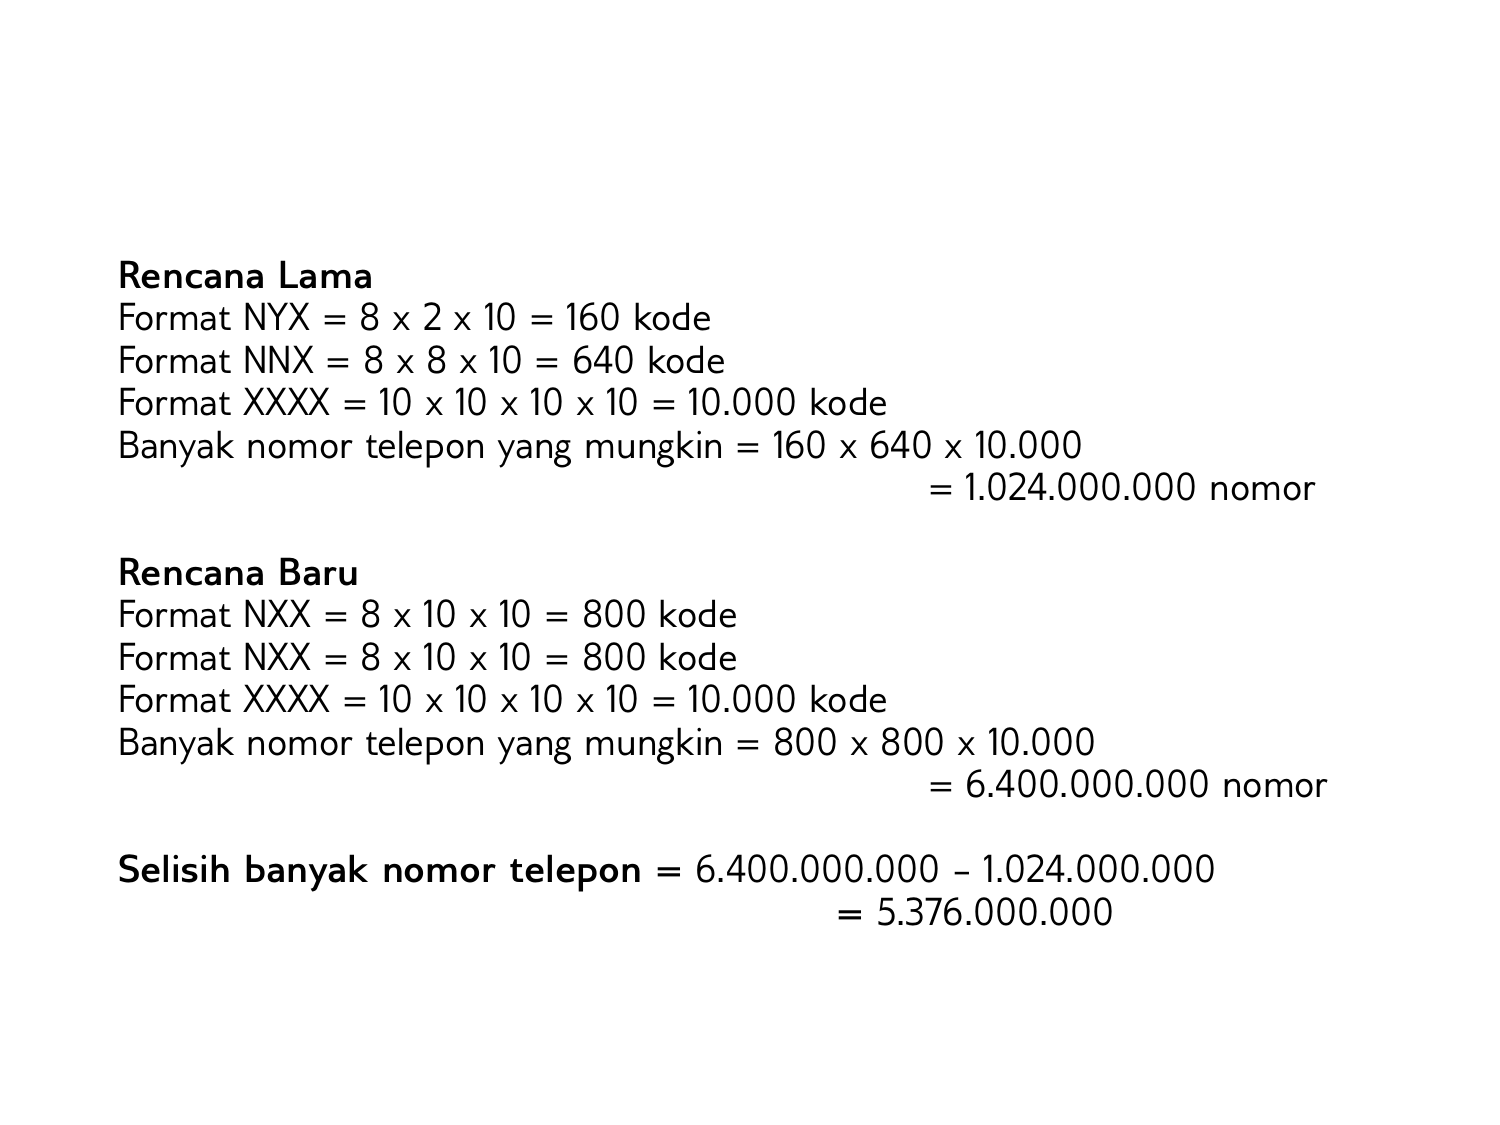

#
Rencana Lama
Format NYX = 8 x 2 x 10 = 160 kode
Format NNX = 8 x 8 x 10 = 640 kode
Format XXXX = 10 x 10 x 10 x 10 = 10.000 kode
Banyak nomor telepon yang mungkin = 160 x 640 x 10.000
						= 1.024.000.000 nomor

Rencana Baru
Format NXX = 8 x 10 x 10 = 800 kode
Format NXX = 8 x 10 x 10 = 800 kode
Format XXXX = 10 x 10 x 10 x 10 = 10.000 kode
Banyak nomor telepon yang mungkin = 800 x 800 x 10.000
						= 6.400.000.000 nomor

Selisih banyak nomor telepon = 6.400.000.000 – 1.024.000.000
				              = 5.376.000.000